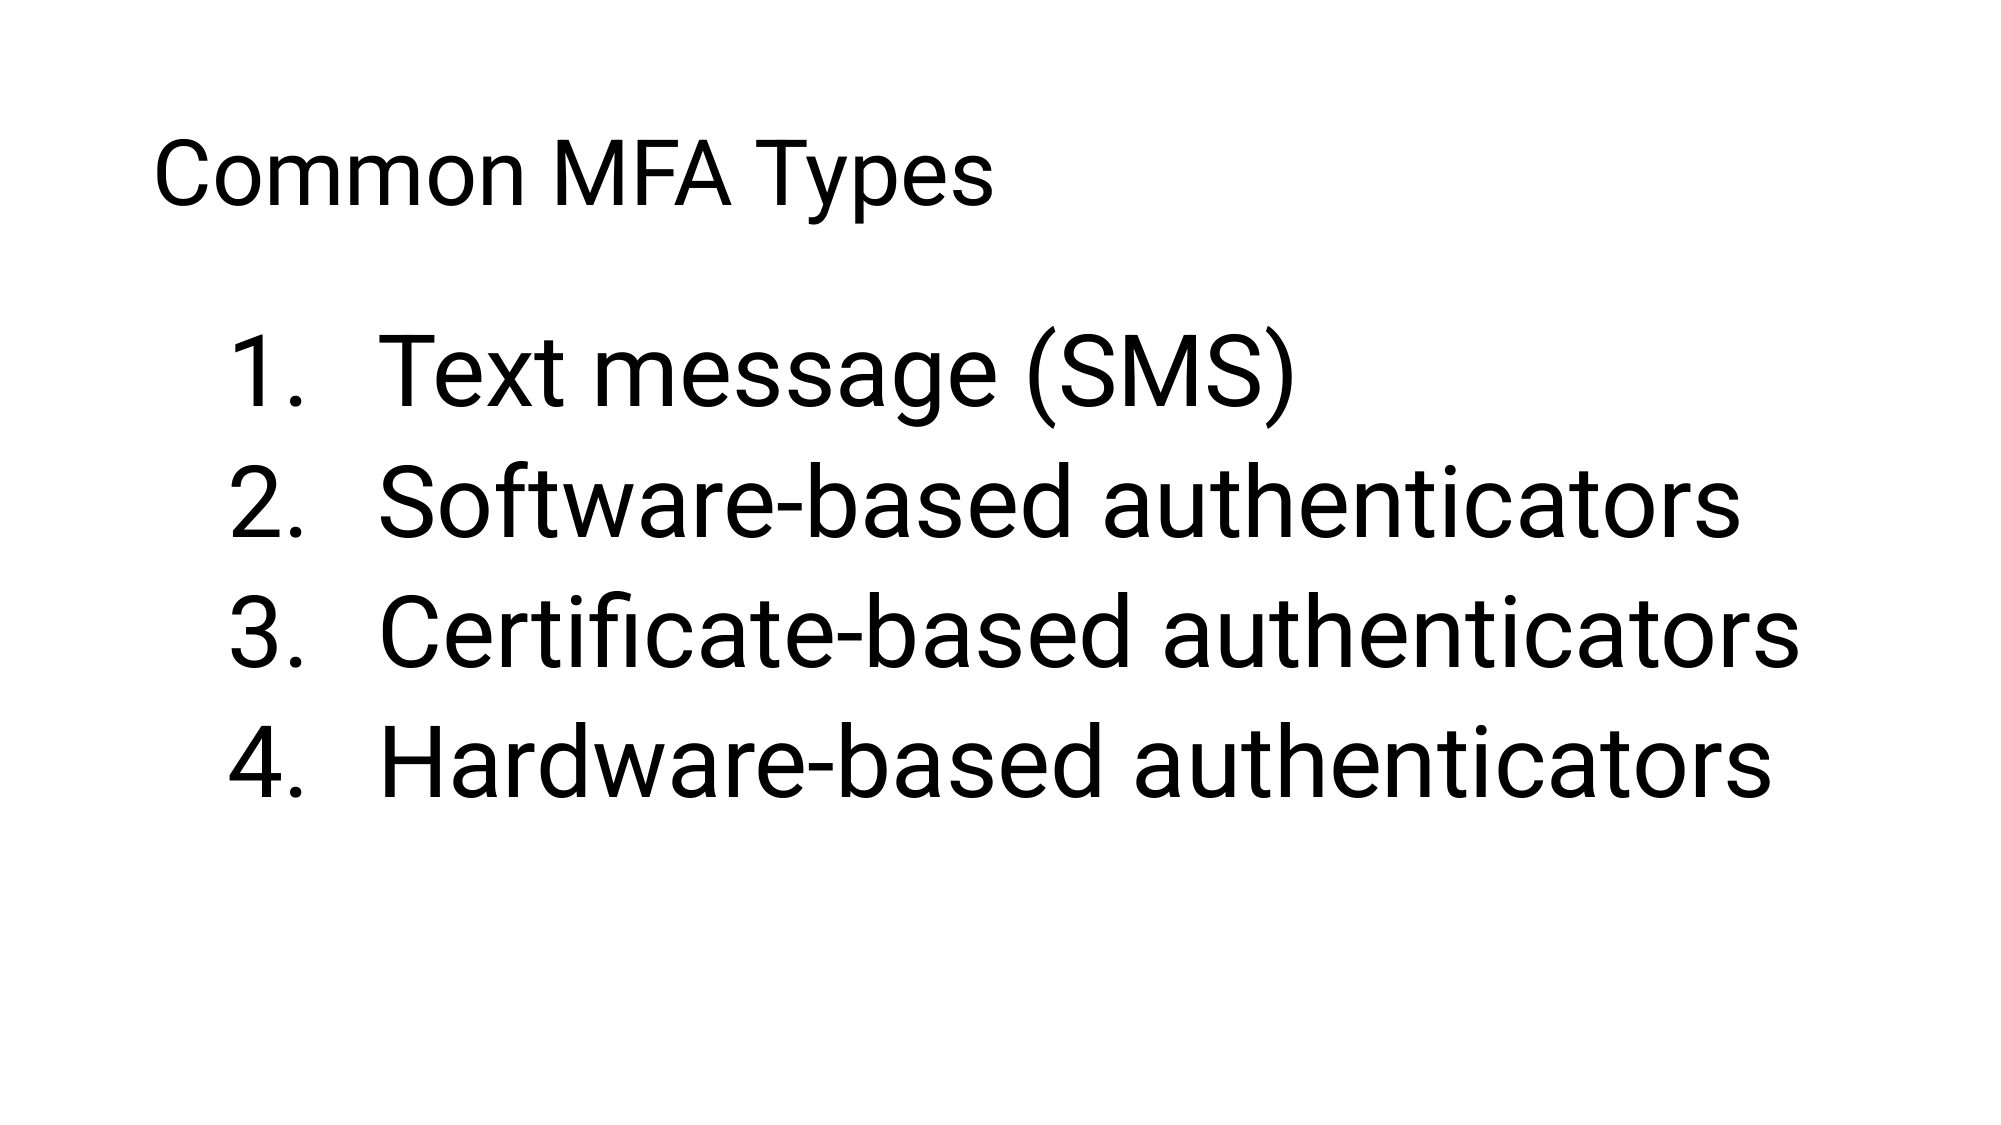

# Common MFA Types
Text message (SMS)
Software-based authenticators
Certificate-based authenticators
Hardware-based authenticators